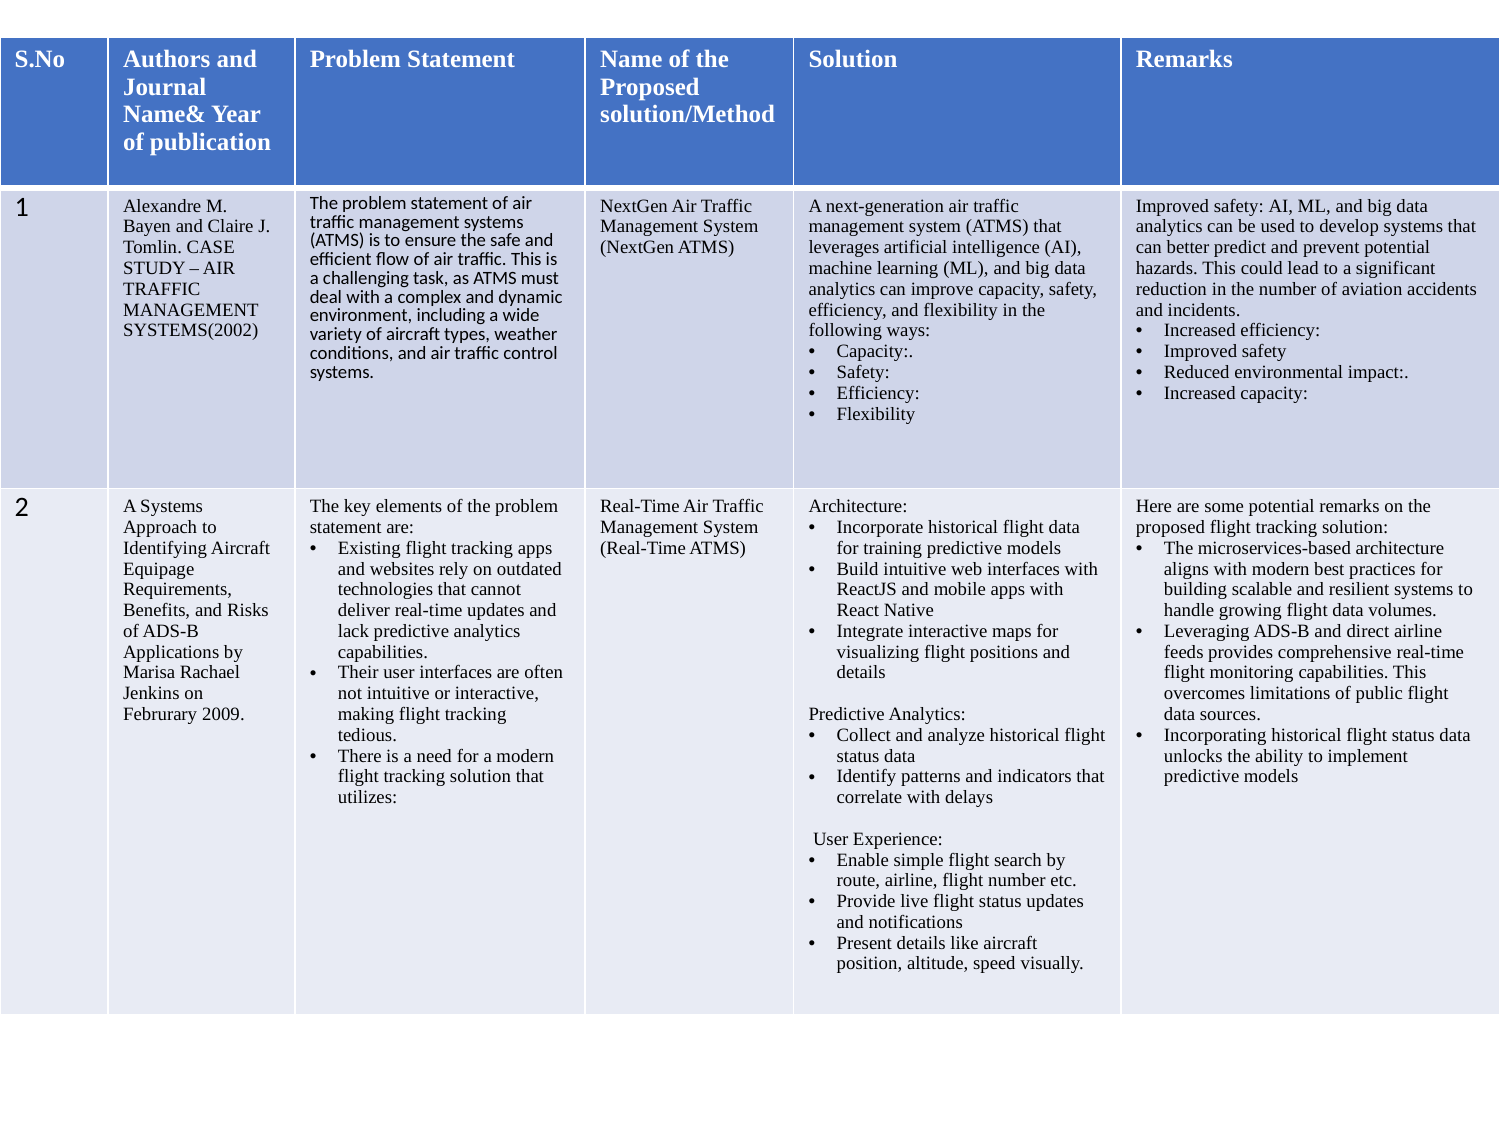

| S.No | Authors and Journal Name& Year of publication | Problem Statement | Name of the Proposed solution/Method | Solution | Remarks |
| --- | --- | --- | --- | --- | --- |
| 1 | Alexandre M. Bayen and Claire J. Tomlin. CASE STUDY – AIR TRAFFIC MANAGEMENT SYSTEMS(2002) | The problem statement of air traffic management systems (ATMS) is to ensure the safe and efficient flow of air traffic. This is a challenging task, as ATMS must deal with a complex and dynamic environment, including a wide variety of aircraft types, weather conditions, and air traffic control systems. | NextGen Air Traffic Management System (NextGen ATMS) | A next-generation air traffic management system (ATMS) that leverages artificial intelligence (AI), machine learning (ML), and big data analytics can improve capacity, safety, efficiency, and flexibility in the following ways: Capacity:. Safety: Efficiency:  Flexibility | Improved safety: AI, ML, and big data analytics can be used to develop systems that can better predict and prevent potential hazards. This could lead to a significant reduction in the number of aviation accidents and incidents. Increased efficiency:  Improved safety Reduced environmental impact:. Increased capacity: |
| 2 | A Systems Approach to Identifying Aircraft Equipage Requirements, Benefits, and Risks of ADS-B Applications by Marisa Rachael Jenkins on Februrary 2009. | The key elements of the problem statement are: Existing flight tracking apps and websites rely on outdated technologies that cannot deliver real-time updates and lack predictive analytics capabilities. Their user interfaces are often not intuitive or interactive, making flight tracking tedious. There is a need for a modern flight tracking solution that utilizes: | Real-Time Air Traffic Management System (Real-Time ATMS) | Architecture: Incorporate historical flight data for training predictive models Build intuitive web interfaces with ReactJS and mobile apps with React Native Integrate interactive maps for visualizing flight positions and details Predictive Analytics: Collect and analyze historical flight status data Identify patterns and indicators that correlate with delays User Experience: Enable simple flight search by route, airline, flight number etc. Provide live flight status updates and notifications Present details like aircraft position, altitude, speed visually. | Here are some potential remarks on the proposed flight tracking solution: The microservices-based architecture aligns with modern best practices for building scalable and resilient systems to handle growing flight data volumes. Leveraging ADS-B and direct airline feeds provides comprehensive real-time flight monitoring capabilities. This overcomes limitations of public flight data sources. Incorporating historical flight status data unlocks the ability to implement predictive models |